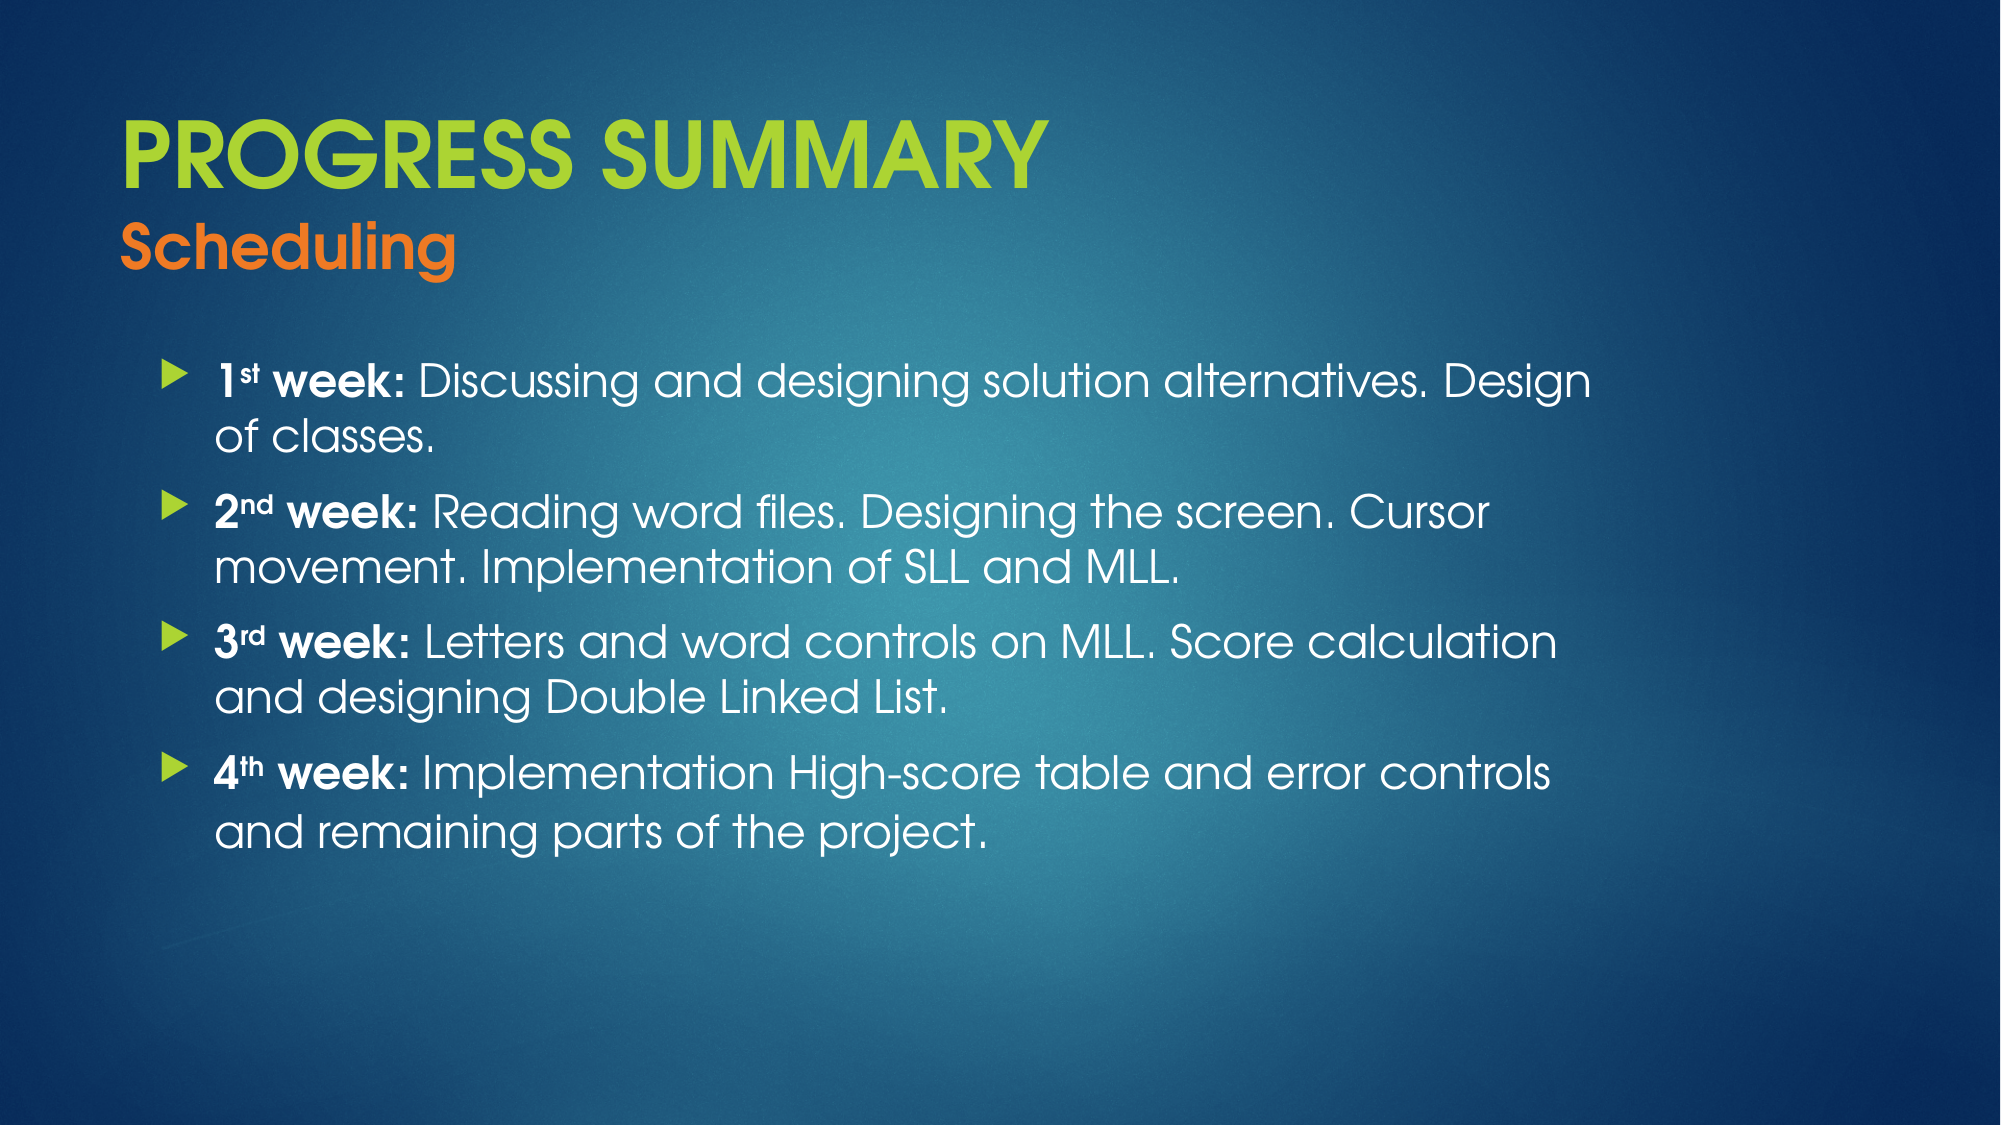

# PROGRESS SUMMARY Scheduling
1st week: Discussing and designing solution alternatives. Design of classes.
2nd week: Reading word files. Designing the screen. Cursor movement. Implementation of SLL and MLL.
3rd week: Letters and word controls on MLL. Score calculation and designing Double Linked List.
4th week: Implementation High-score table and error controls and remaining parts of the project.